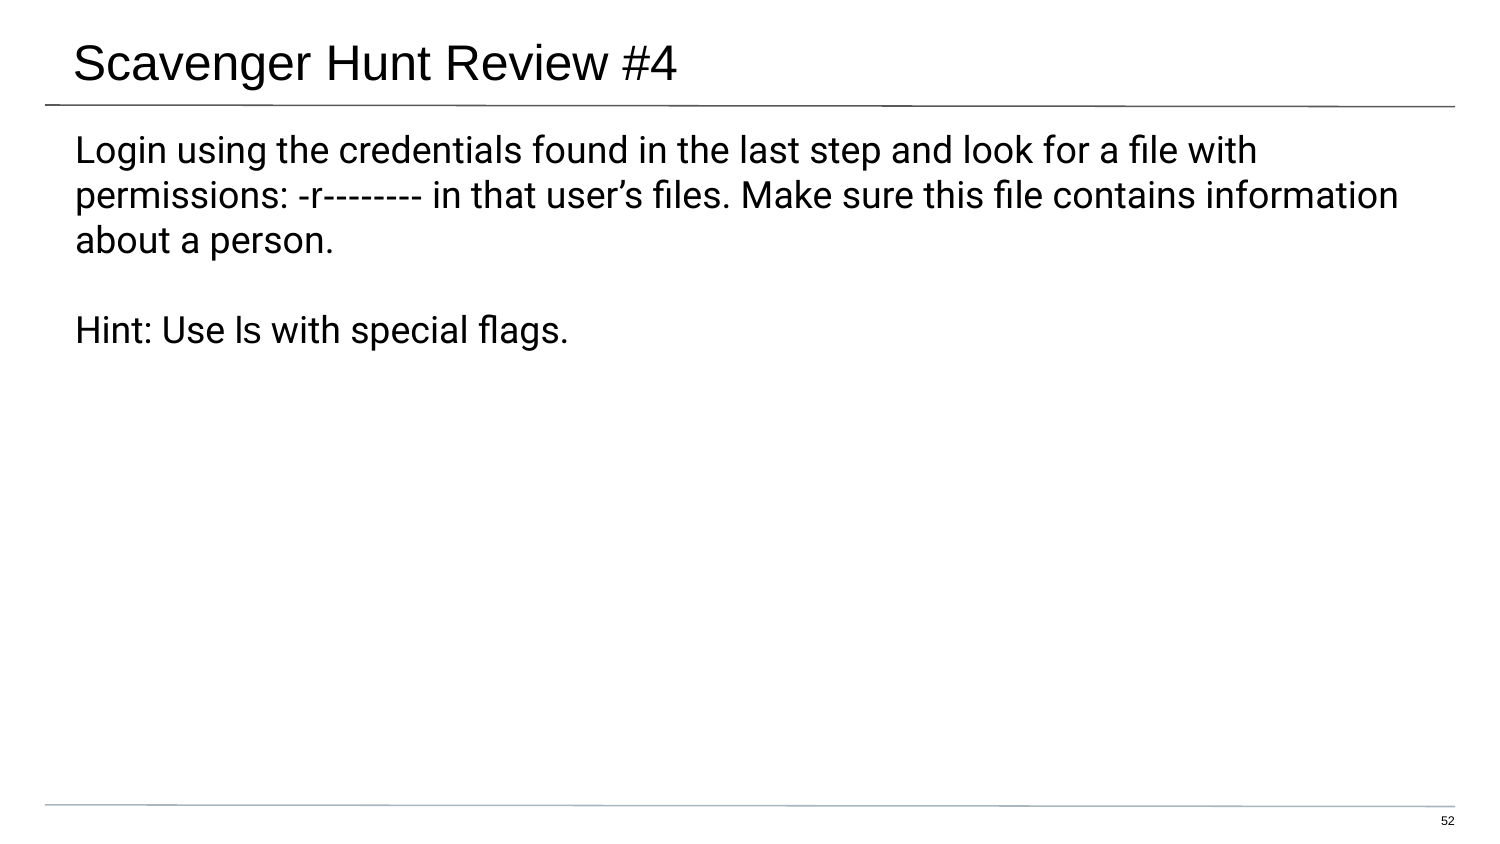

# Scavenger Hunt Review #4
Login using the credentials found in the last step and look for a file with permissions: -r-------- in that user’s files. Make sure this file contains information about a person.

Hint: Use ls with special flags.

52